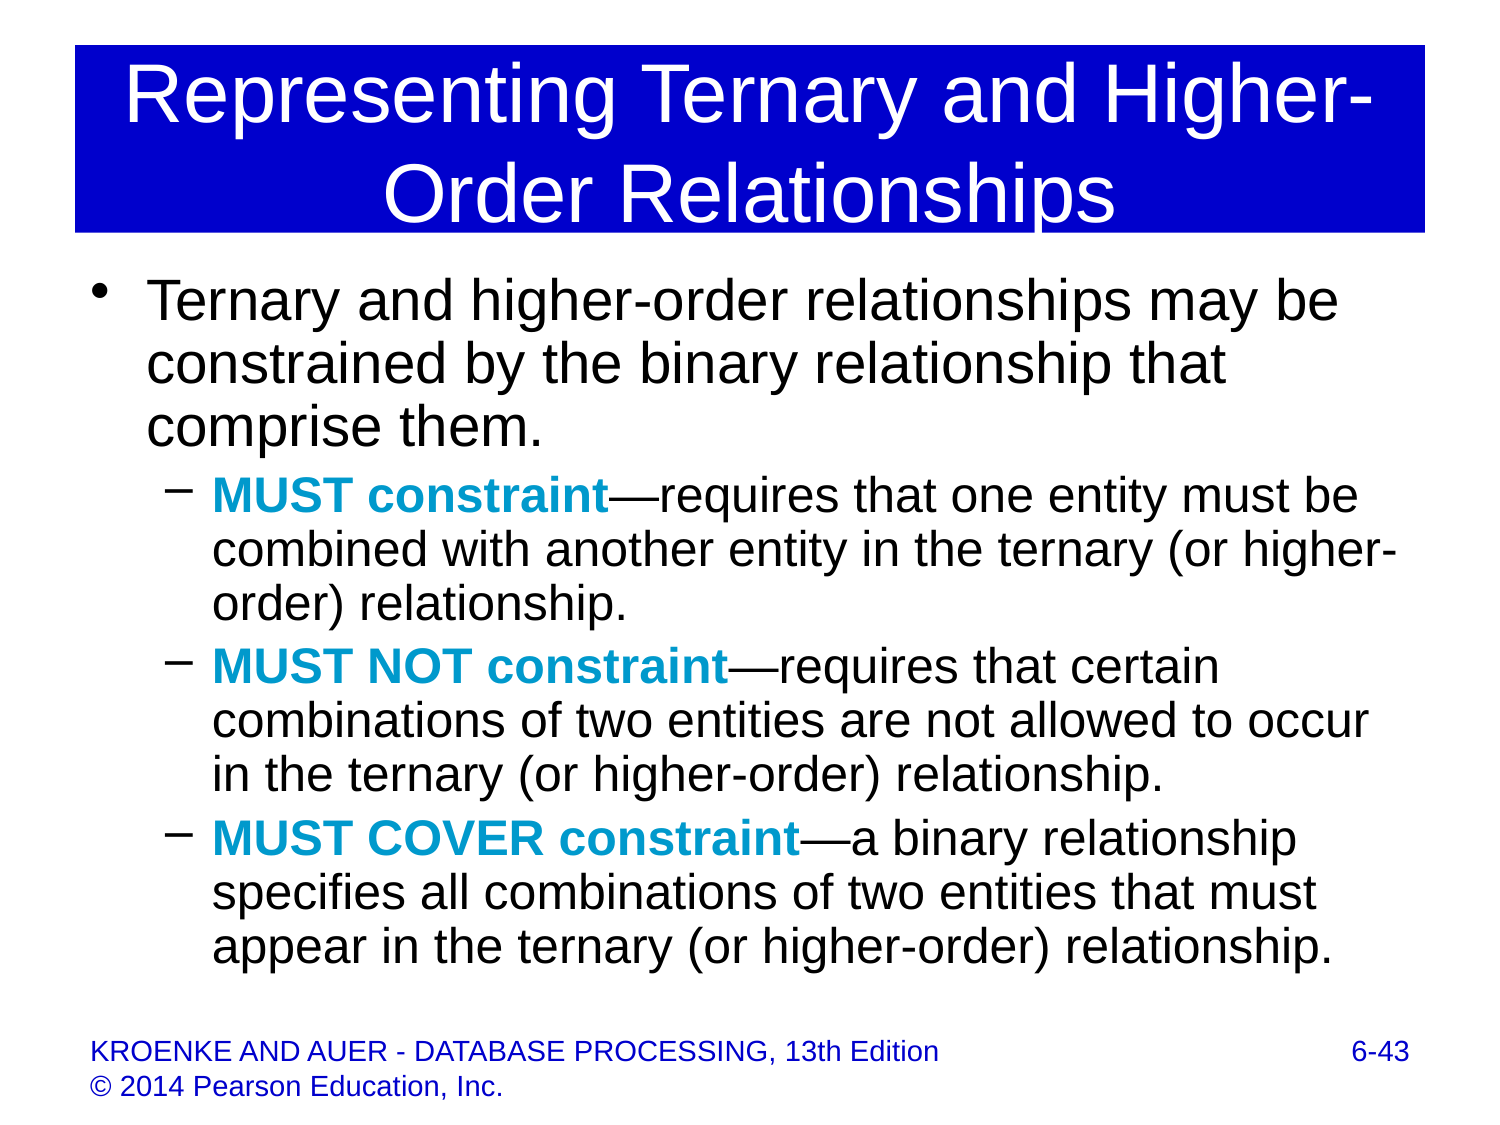

# Representing Ternary and Higher-Order Relationships
Ternary and higher-order relationships may be constrained by the binary relationship that comprise them.
MUST constraint—requires that one entity must be combined with another entity in the ternary (or higher-order) relationship.
MUST NOT constraint—requires that certain combinations of two entities are not allowed to occur in the ternary (or higher-order) relationship.
MUST COVER constraint—a binary relationship specifies all combinations of two entities that must appear in the ternary (or higher-order) relationship.
6-43

KROENKE AND AUER - DATABASE PROCESSING, 13th Edition © 2014 Pearson Education, Inc.